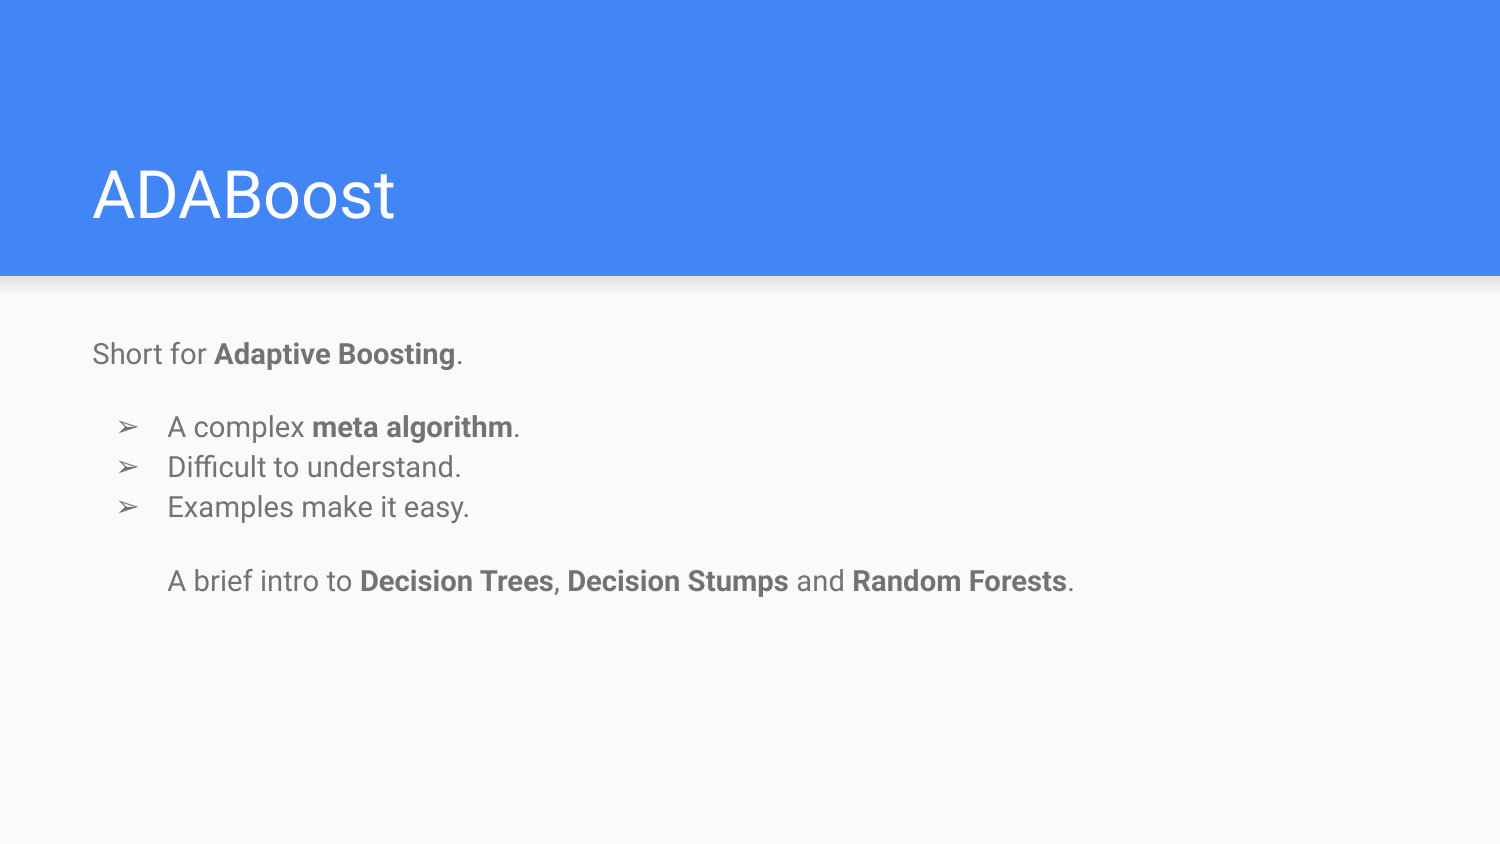

# ADABoost
Short for Adaptive Boosting.
A complex meta algorithm.
Difficult to understand.
Examples make it easy.
A brief intro to Decision Trees, Decision Stumps and Random Forests.